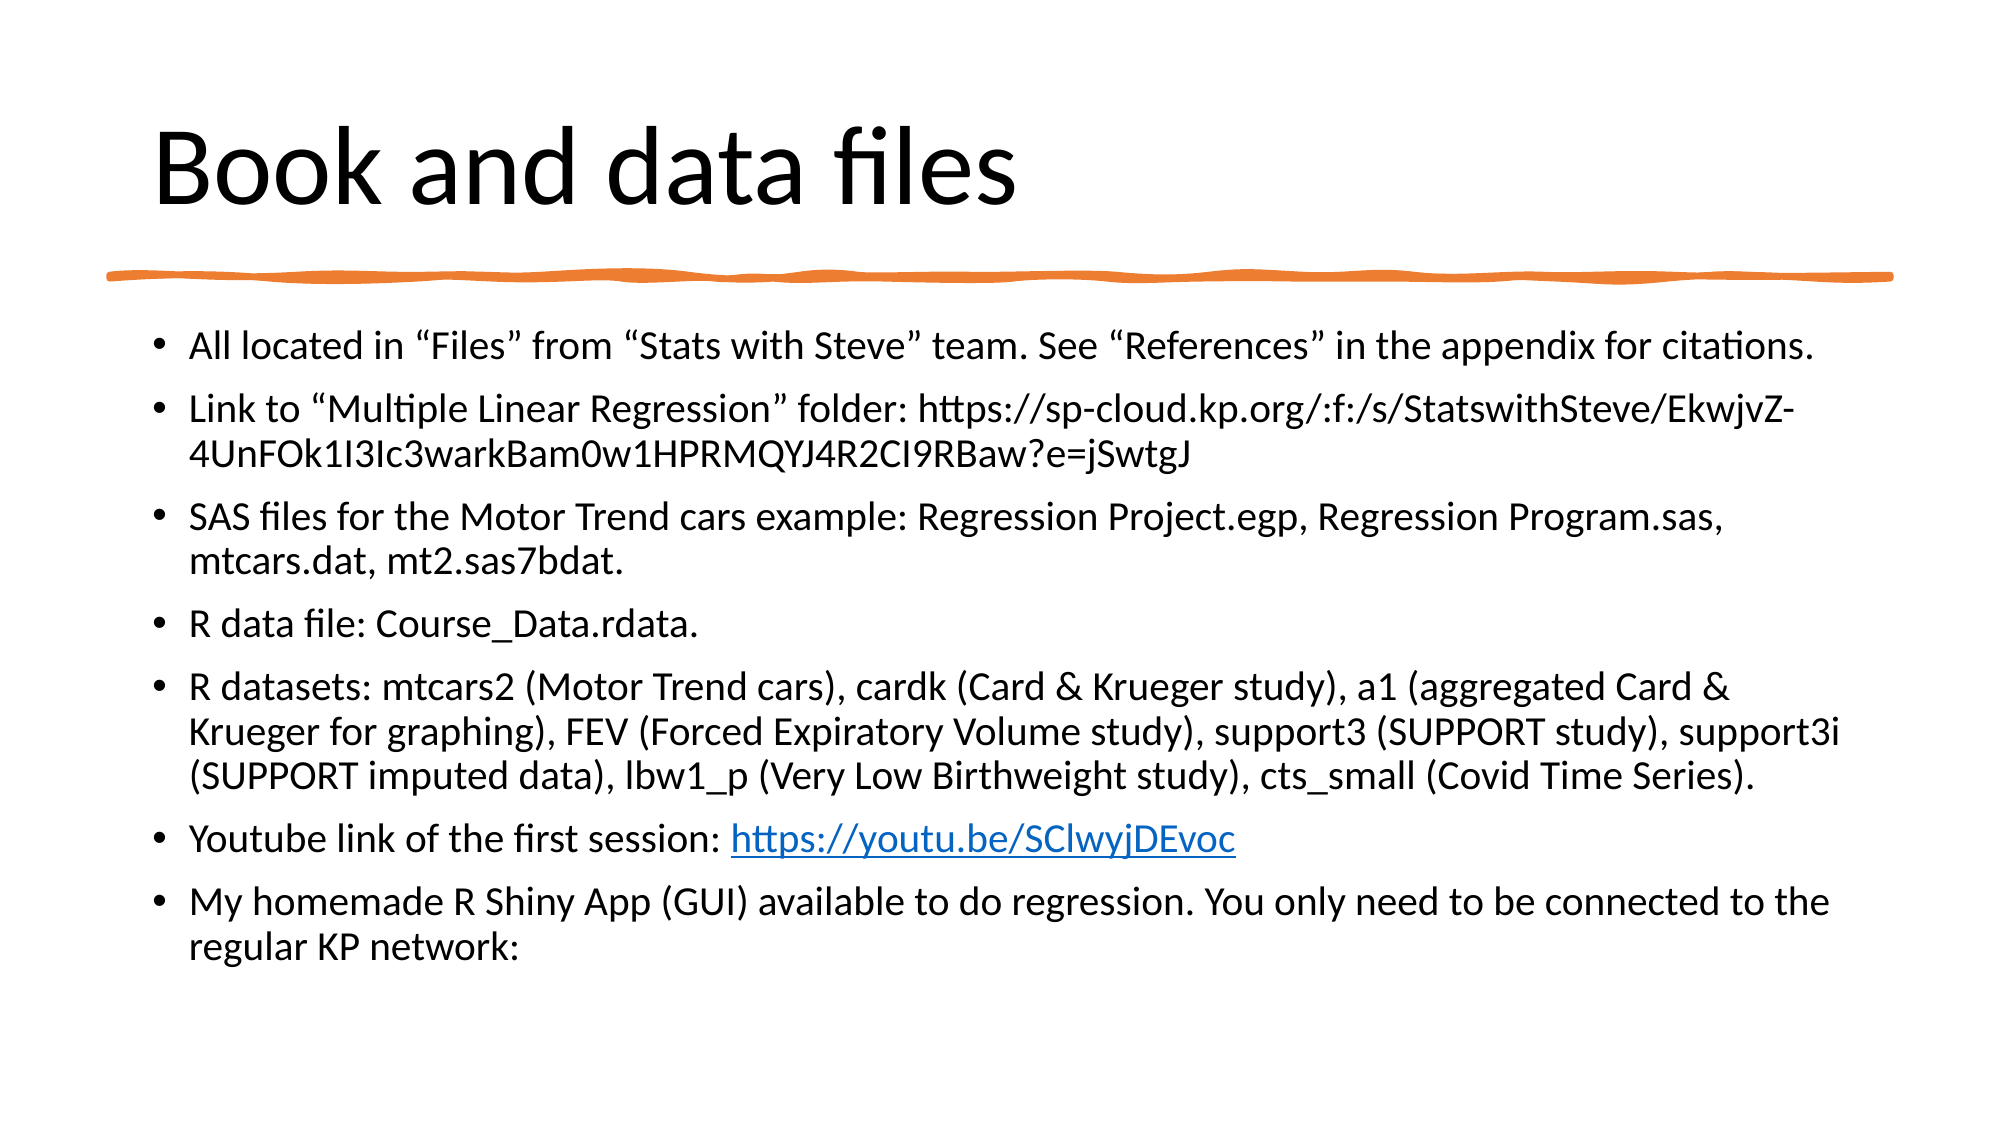

# Book and data files

All located in “Files” from “Stats with Steve” team. See “References” in the appendix for citations.
Link to “Multiple Linear Regression” folder: https://sp-cloud.kp.org/:f:/s/StatswithSteve/EkwjvZ-4UnFOk1I3Ic3warkBam0w1HPRMQYJ4R2CI9RBaw?e=jSwtgJ
SAS files for the Motor Trend cars example: Regression Project.egp, Regression Program.sas, mtcars.dat, mt2.sas7bdat.
R data file: Course_Data.rdata.
R datasets: mtcars2 (Motor Trend cars), cardk (Card & Krueger study), a1 (aggregated Card & Krueger for graphing), FEV (Forced Expiratory Volume study), support3 (SUPPORT study), support3i (SUPPORT imputed data), lbw1_p (Very Low Birthweight study), cts_small (Covid Time Series).
Youtube link of the first session: https://youtu.be/SClwyjDEvoc
My homemade R Shiny App (GUI) available to do regression. You only need to be connected to the regular KP network:

8